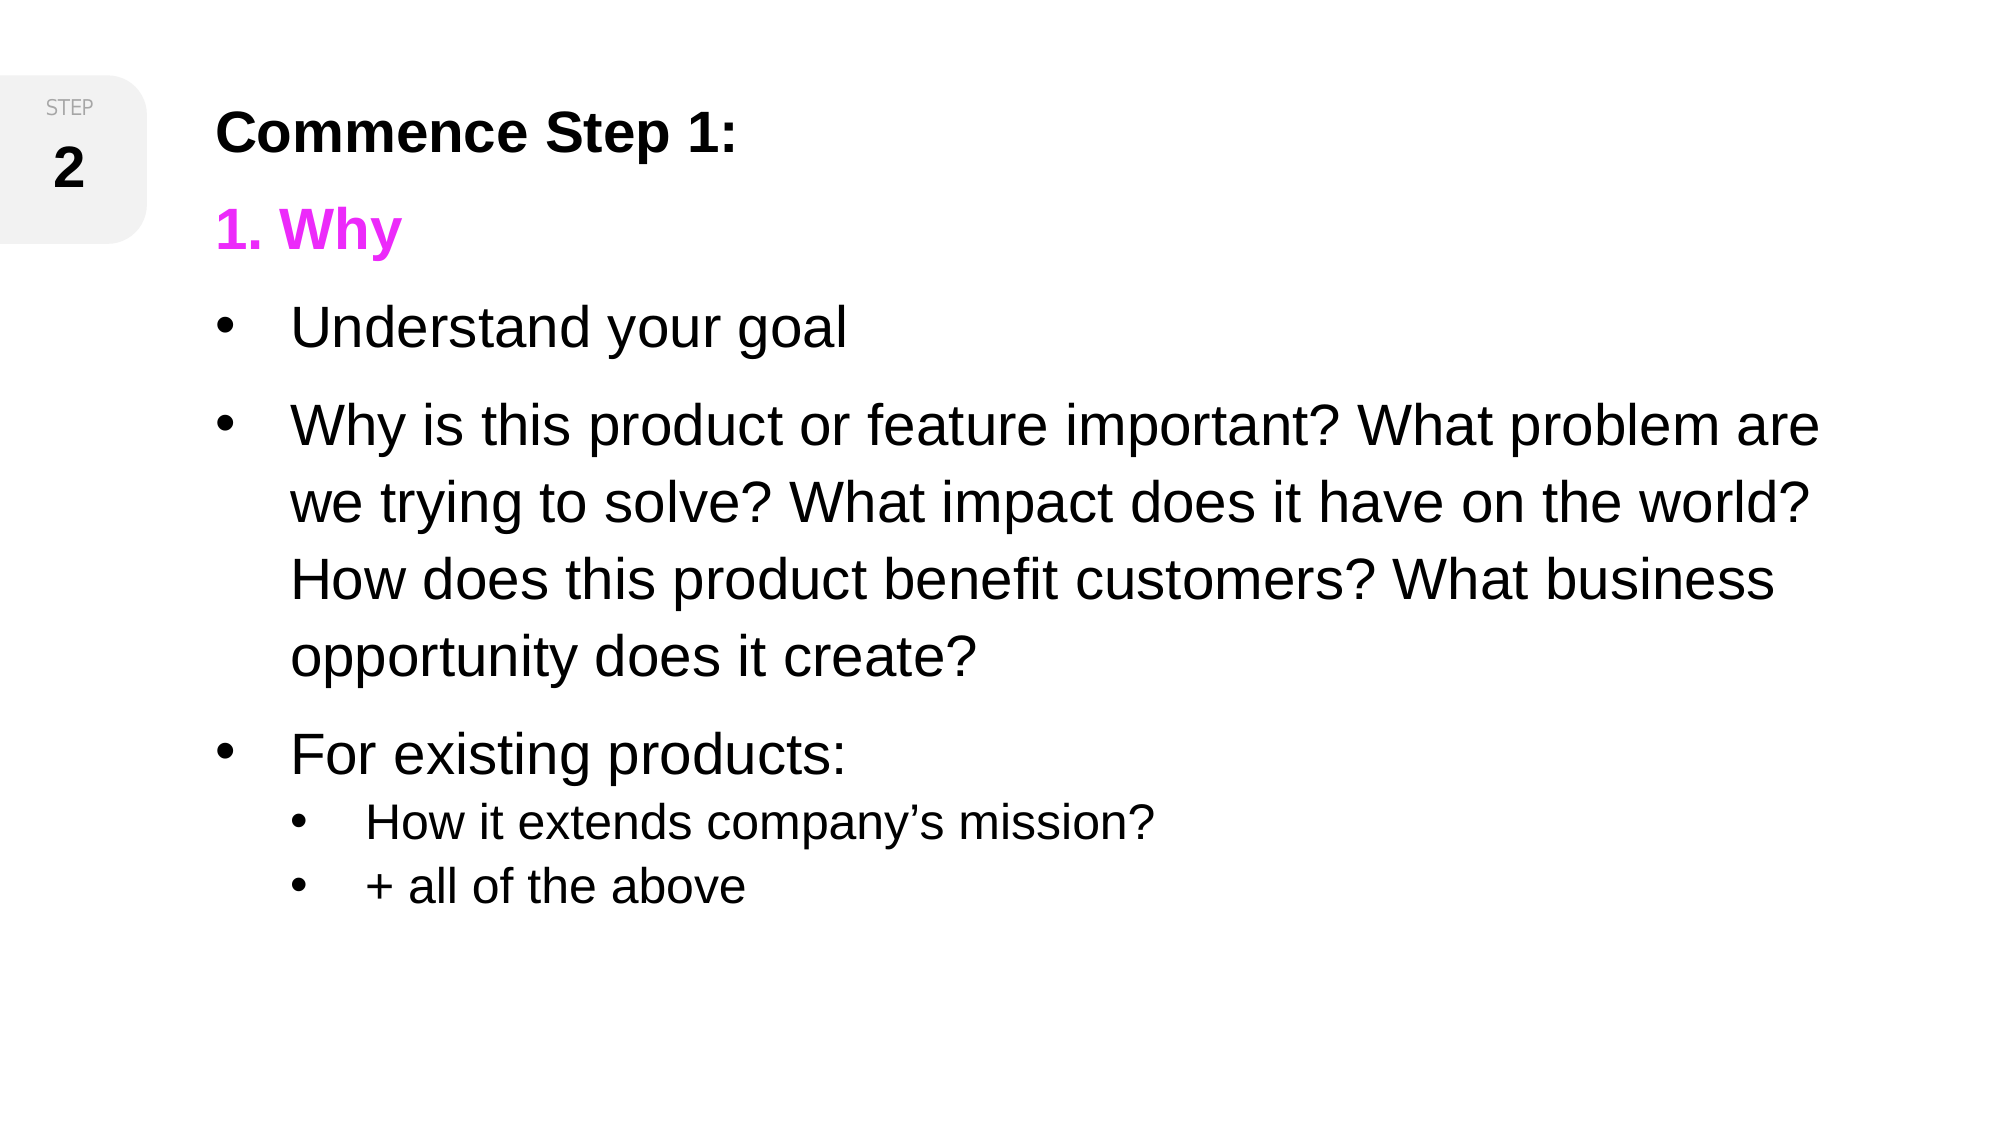

Commence Step 1:
1. Why
Understand your goal
Why is this product or feature important? What problem are we trying to solve? What impact does it have on the world? How does this product benefit customers? What business opportunity does it create?
For existing products:
How it extends company’s mission?
+ all of the above

2